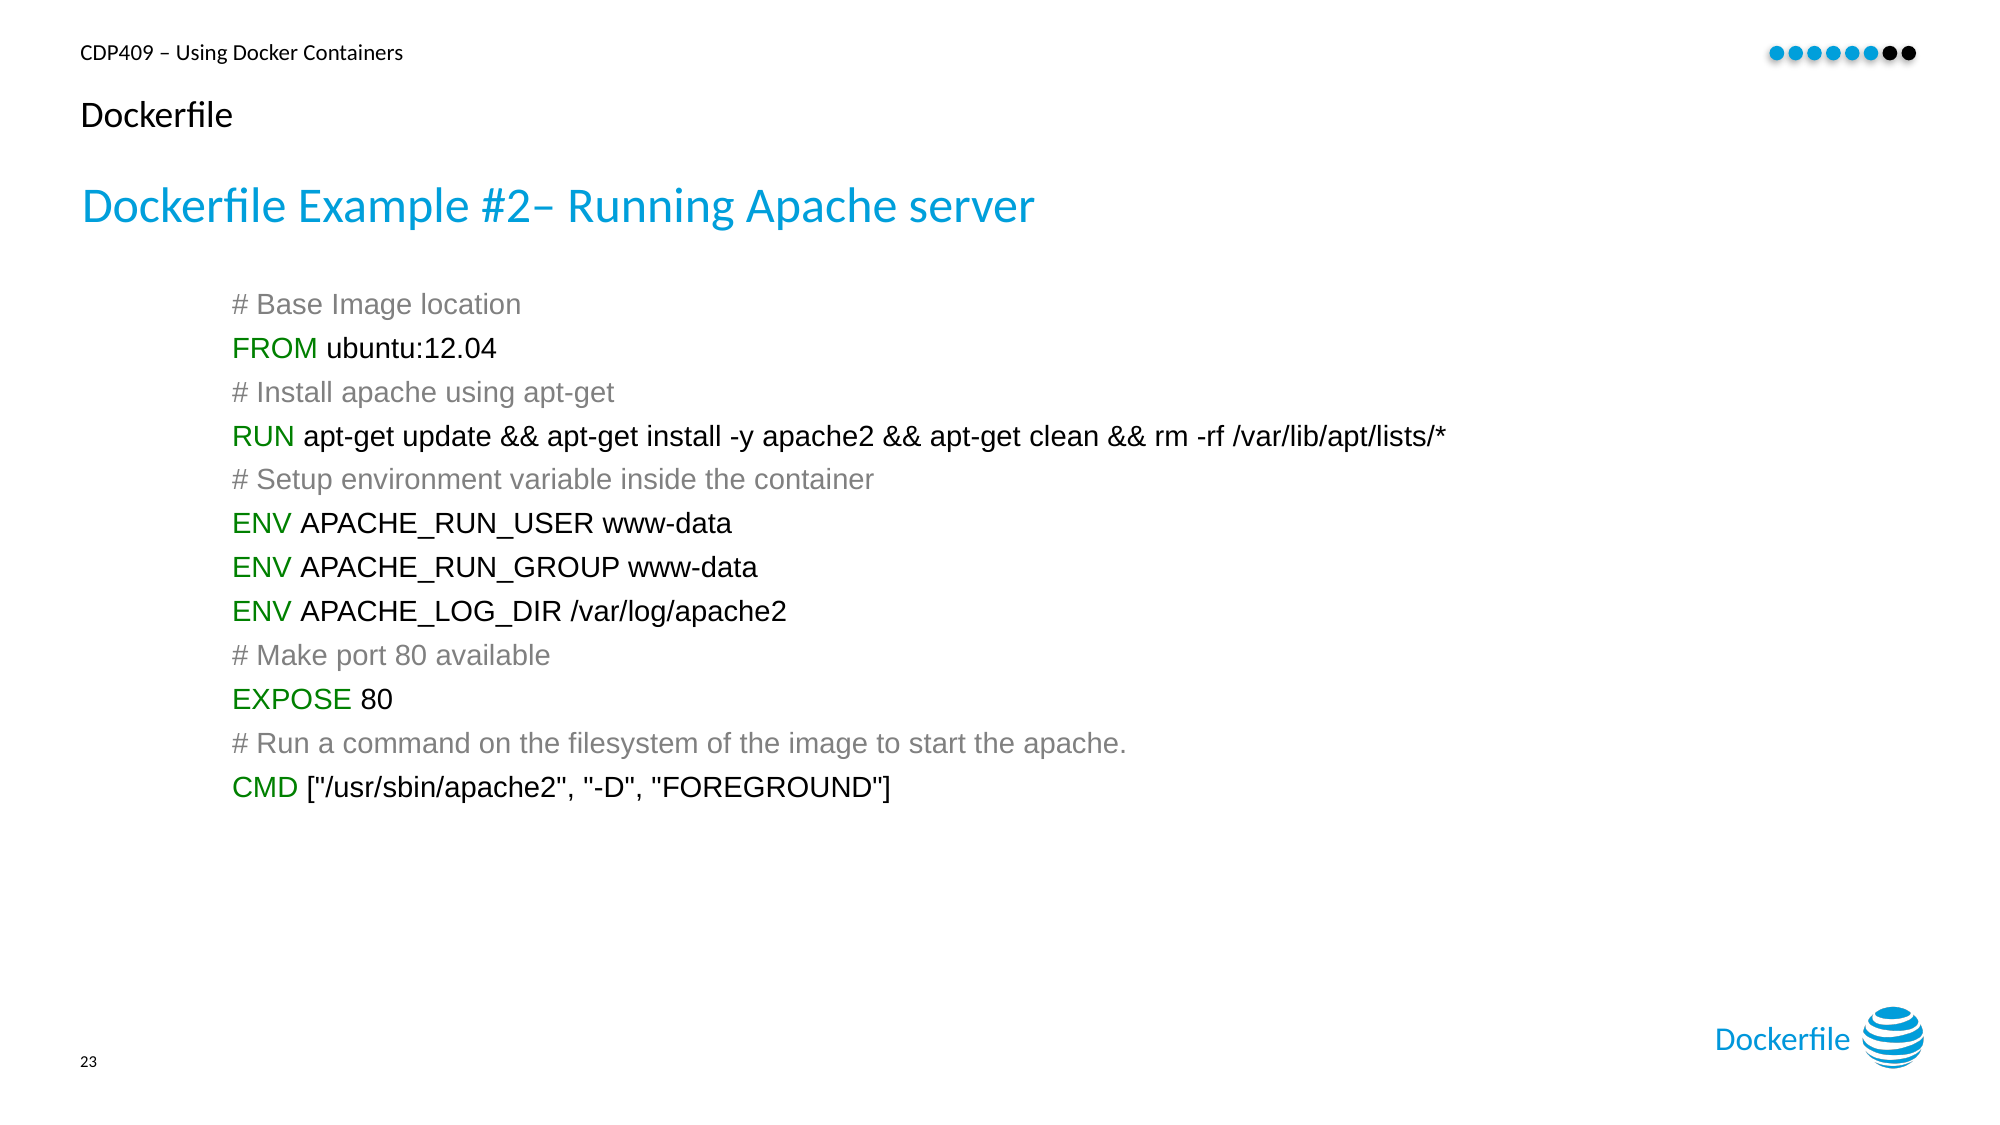

# Dockerfile
Dockerfile Example #2– Running Apache server

# Base Image location
FROM ubuntu:12.04
# Install apache using apt-get
RUN apt-get update && apt-get install -y apache2 && apt-get clean && rm -rf /var/lib/apt/lists/*
# Setup environment variable inside the container
ENV APACHE_RUN_USER www-data
ENV APACHE_RUN_GROUP www-data
ENV APACHE_LOG_DIR /var/log/apache2
# Make port 80 available
EXPOSE 80
# Run a command on the filesystem of the image to start the apache.
CMD ["/usr/sbin/apache2", "-D", "FOREGROUND"]
Dockerfile
23